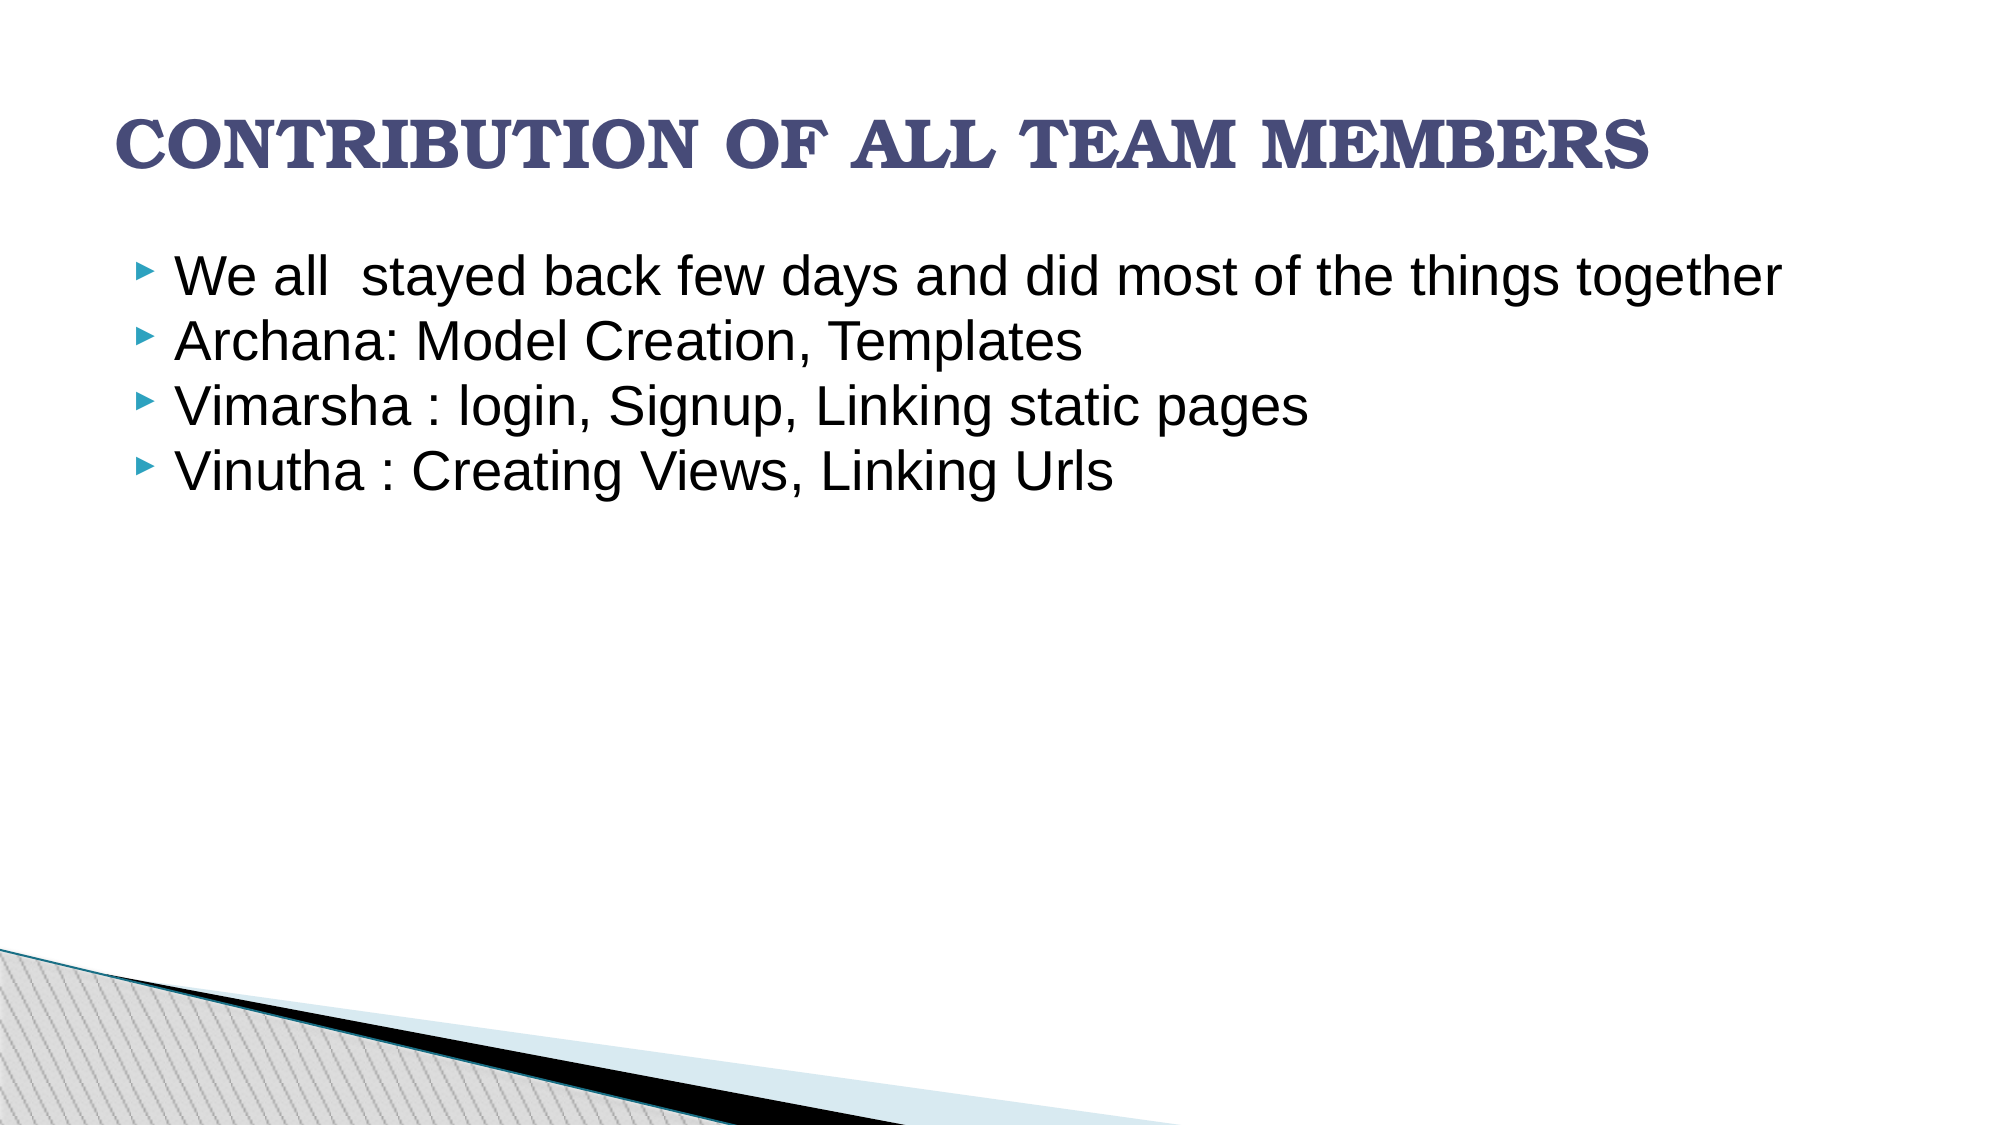

CONTRIBUTION OF ALL TEAM MEMBERS
We all  stayed back few days and did most of the things together
Archana: Model Creation, Templates
Vimarsha : login, Signup, Linking static pages
Vinutha : Creating Views, Linking Urls